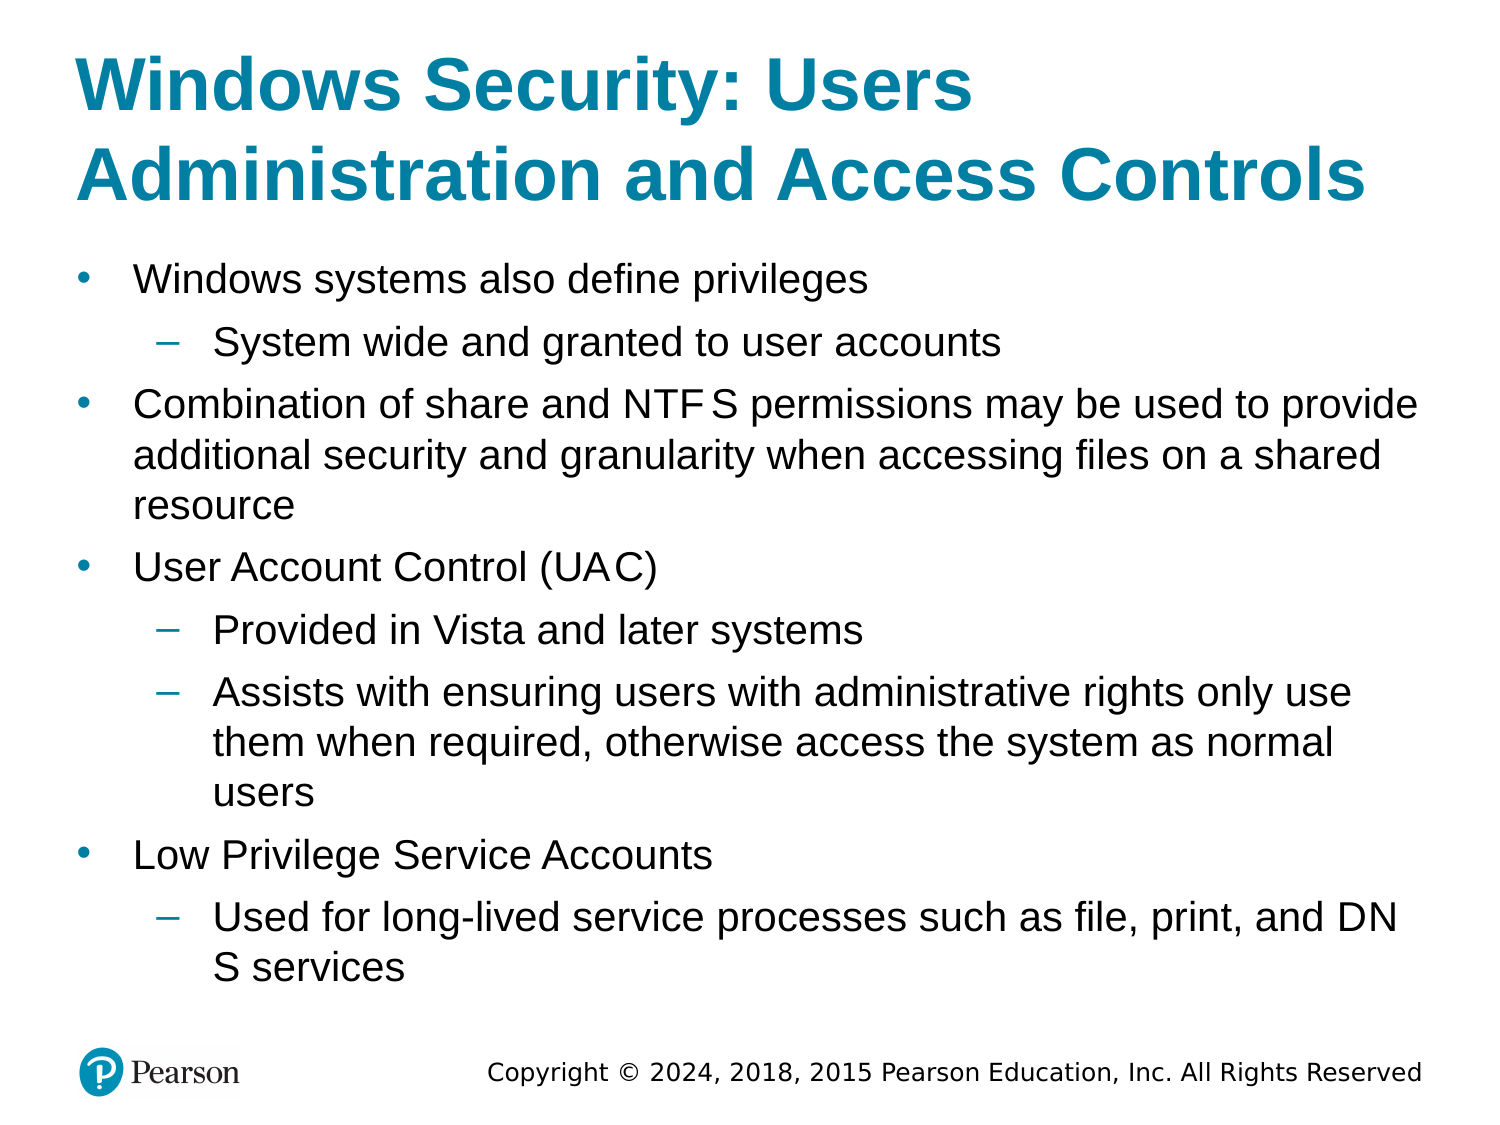

# Windows Security: Users Administration and Access Controls
Windows systems also define privileges
System wide and granted to user accounts
Combination of share and N T F S permissions may be used to provide additional security and granularity when accessing files on a shared resource
User Account Control (U A C)
Provided in Vista and later systems
Assists with ensuring users with administrative rights only use them when required, otherwise access the system as normal users
Low Privilege Service Accounts
Used for long-lived service processes such as file, print, and D N S services